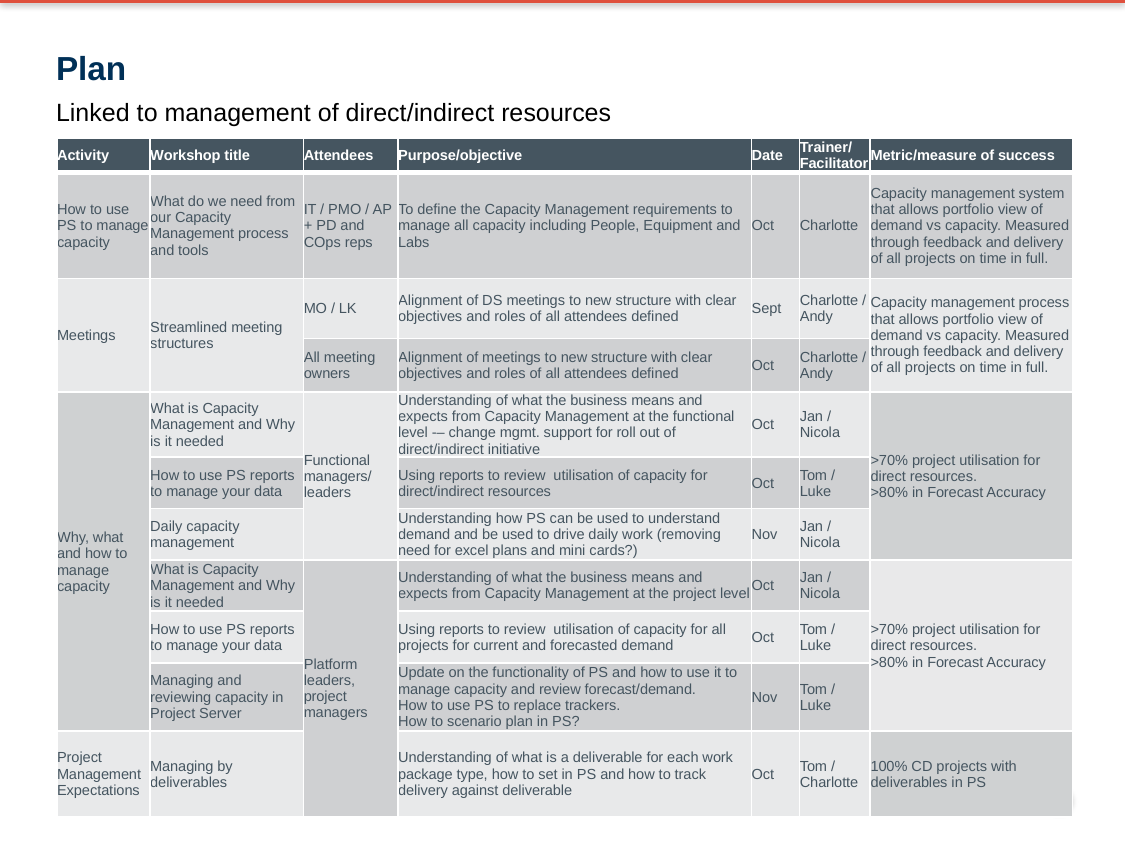

# Plan
Linked to management of direct/indirect resources

| Activity | Workshop title | Attendees | Purpose/objective | Date | Trainer/ Facilitator | Metric/measure of success |
| --- | --- | --- | --- | --- | --- | --- |
| How to use PS to manage capacity | What do we need from our Capacity Management process and tools | IT / PMO / AP + PD and COps reps | To define the Capacity Management requirements to manage all capacity including People, Equipment and Labs | Oct | Charlotte | Capacity management system that allows portfolio view of demand vs capacity. Measured through feedback and delivery of all projects on time in full. |
| Meetings | Streamlined meeting structures | MO / LK | Alignment of DS meetings to new structure with clear objectives and roles of all attendees defined | Sept | Charlotte / Andy | Capacity management process that allows portfolio view of demand vs capacity. Measured through feedback and delivery of all projects on time in full. |
|  |  | All meeting owners | Alignment of meetings to new structure with clear objectives and roles of all attendees defined | Oct | Charlotte / Andy |  |
| Why, what and how to manage capacity | What is Capacity Management and Why is it needed | Functional managers/ leaders | Understanding of what the business means and expects from Capacity Management at the functional level -– change mgmt. support for roll out of direct/indirect initiative | Oct | Jan / Nicola | >70% project utilisation for direct resources. >80% in Forecast Accuracy |
|  | How to use PS reports to manage your data |  | Using reports to review utilisation of capacity for direct/indirect resources | Oct | Tom / Luke |  |
|  | Daily capacity management |  | Understanding how PS can be used to understand demand and be used to drive daily work (removing need for excel plans and mini cards?) | Nov | Jan / Nicola |  |
|  | What is Capacity Management and Why is it needed | Platform leaders, project managers | Understanding of what the business means and expects from Capacity Management at the project level | Oct | Jan / Nicola | >70% project utilisation for direct resources. >80% in Forecast Accuracy |
|  | How to use PS reports to manage your data |  | Using reports to review utilisation of capacity for all projects for current and forecasted demand | Oct | Tom / Luke |  |
|  | Managing and reviewing capacity in Project Server |  | Update on the functionality of PS and how to use it to manage capacity and review forecast/demand. How to use PS to replace trackers. How to scenario plan in PS? | Nov | Tom / Luke |  |
| Project Management Expectations | Managing by deliverables |  | Understanding of what is a deliverable for each work package type, how to set in PS and how to track delivery against deliverable | Oct | Tom / Charlotte | 100% CD projects with deliverables in PS |